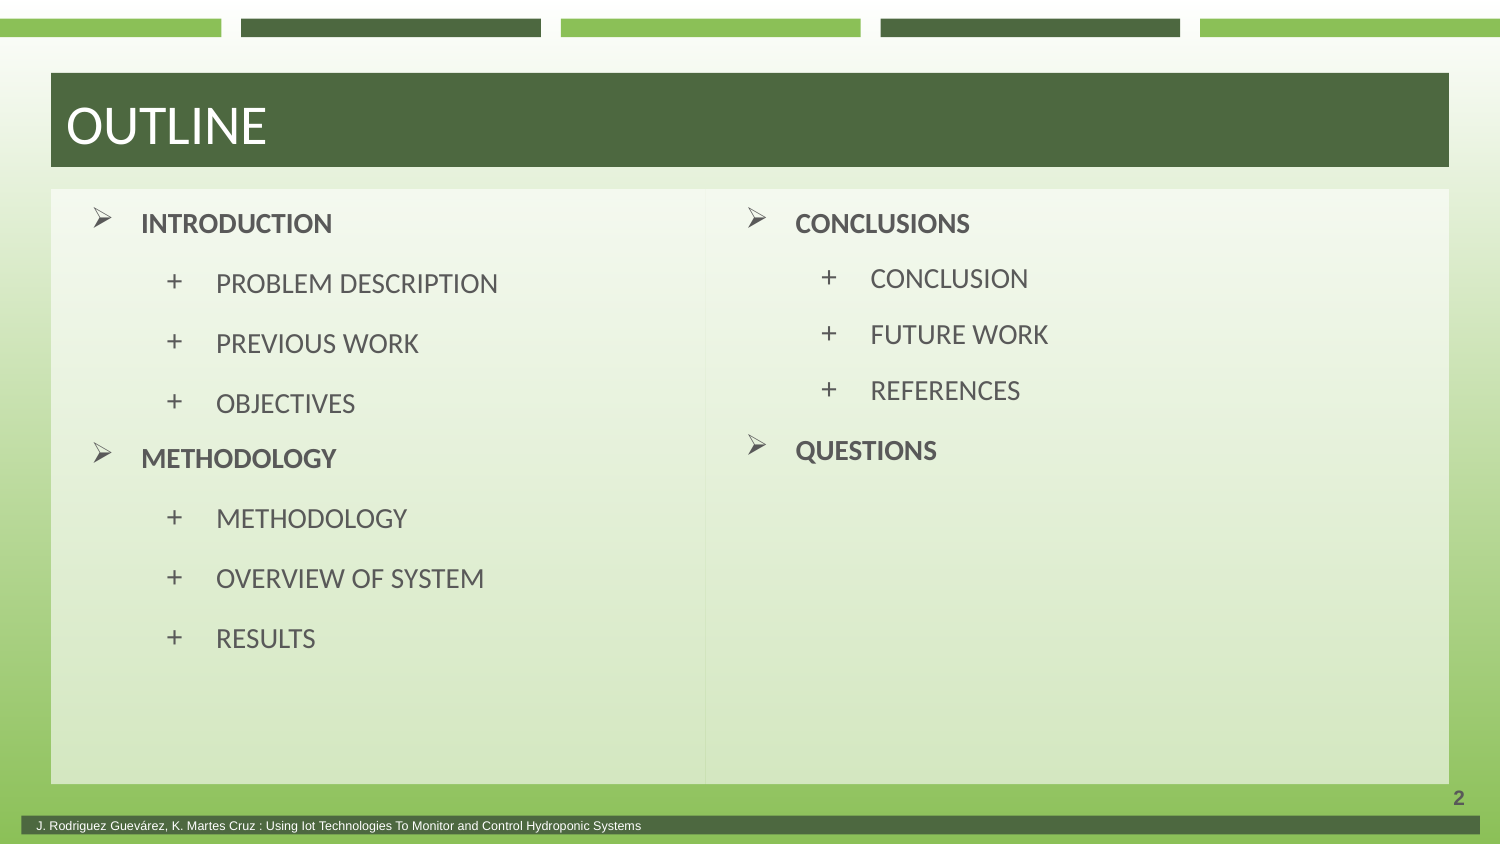

# OUTLINE
INTRODUCTION
PROBLEM DESCRIPTION
PREVIOUS WORK
OBJECTIVES
METHODOLOGY
METHODOLOGY
OVERVIEW OF SYSTEM
RESULTS
CONCLUSIONS
CONCLUSION
FUTURE WORK
REFERENCES
QUESTIONS
2
J. Rodriguez Guevárez, K. Martes Cruz : Using Iot Technologies To Monitor and Control Hydroponic Systems